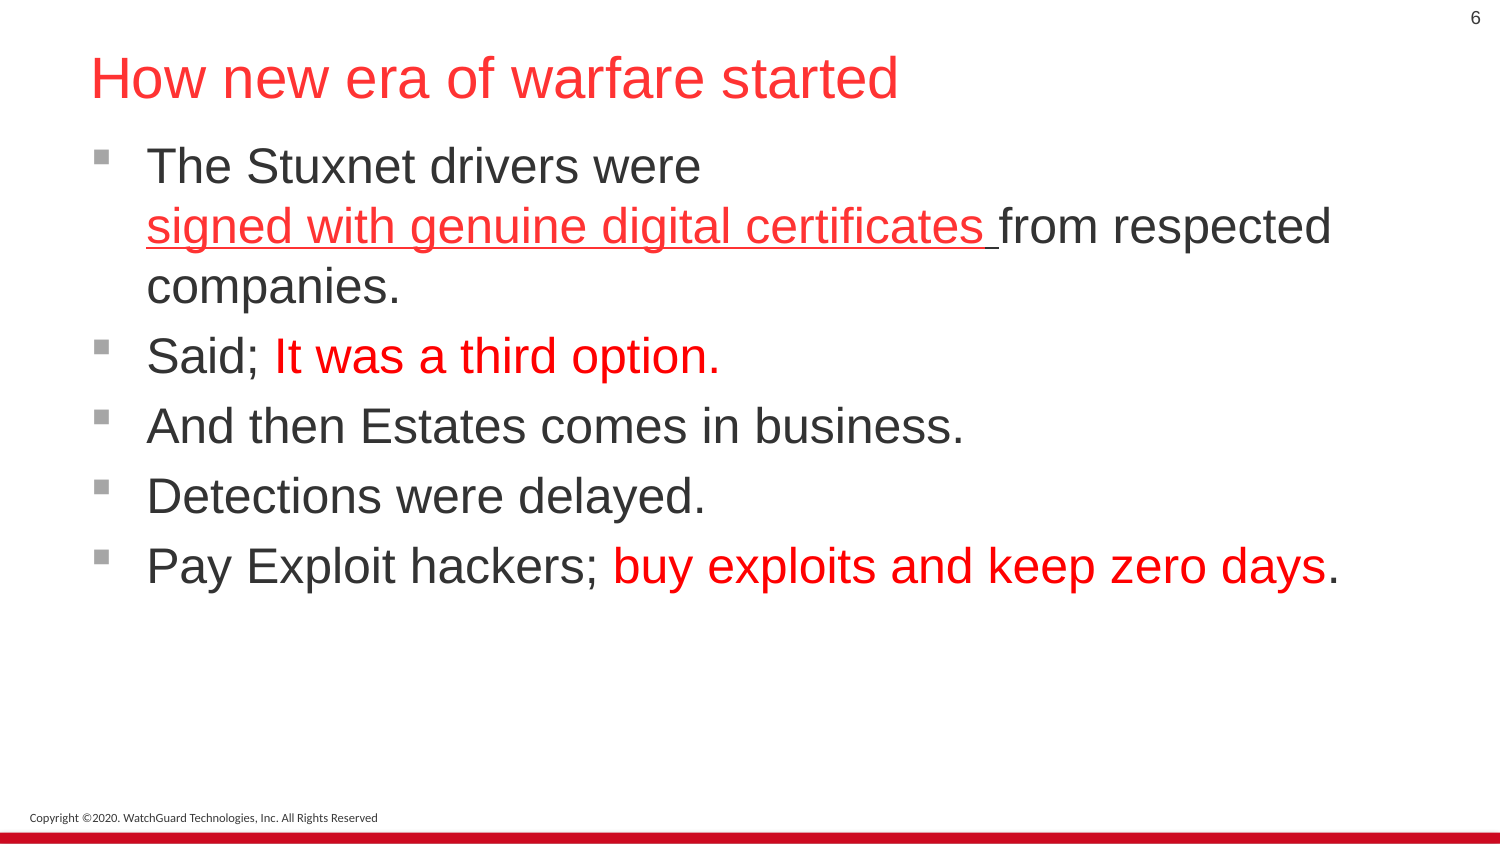

6
# How new era of warfare started
The Stuxnet drivers were signed with genuine digital certificates from respected companies.
Said; It was a third option.
And then Estates comes in business.
Detections were delayed.
Pay Exploit hackers; buy exploits and keep zero days.